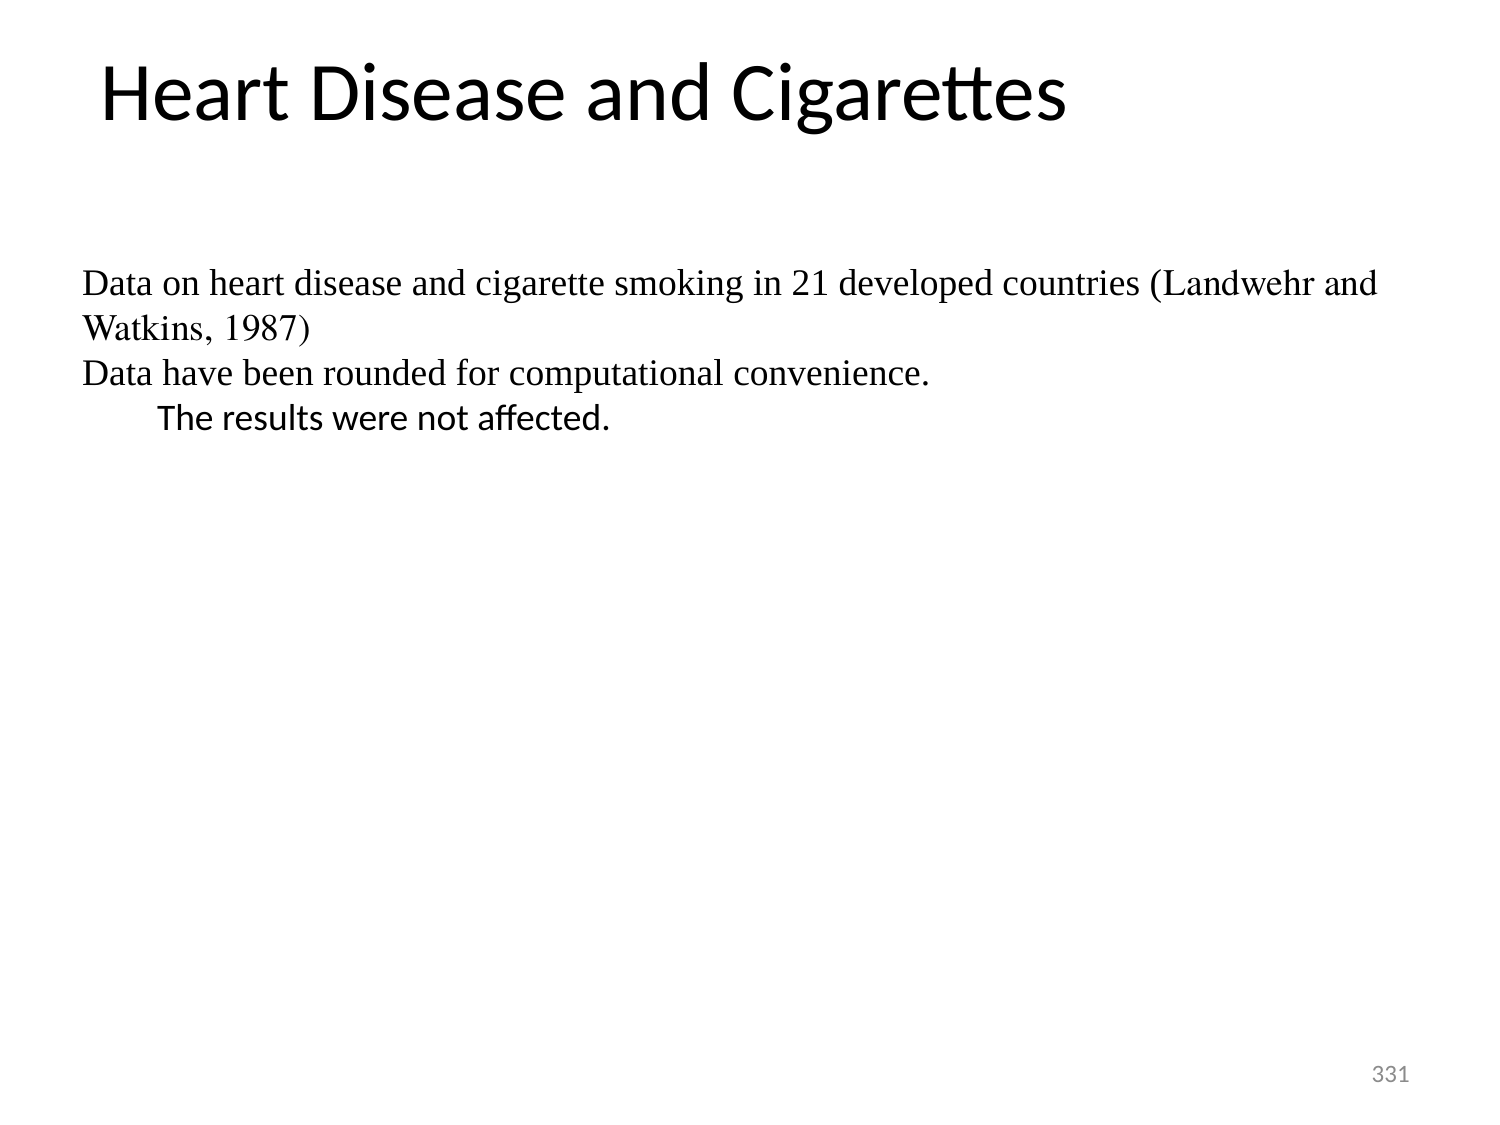

# Heart Disease and Cigarettes
Data on heart disease and cigarette smoking in 21 developed countries (Landwehr and Watkins, 1987)
Data have been rounded for computational convenience.
The results were not affected.
331